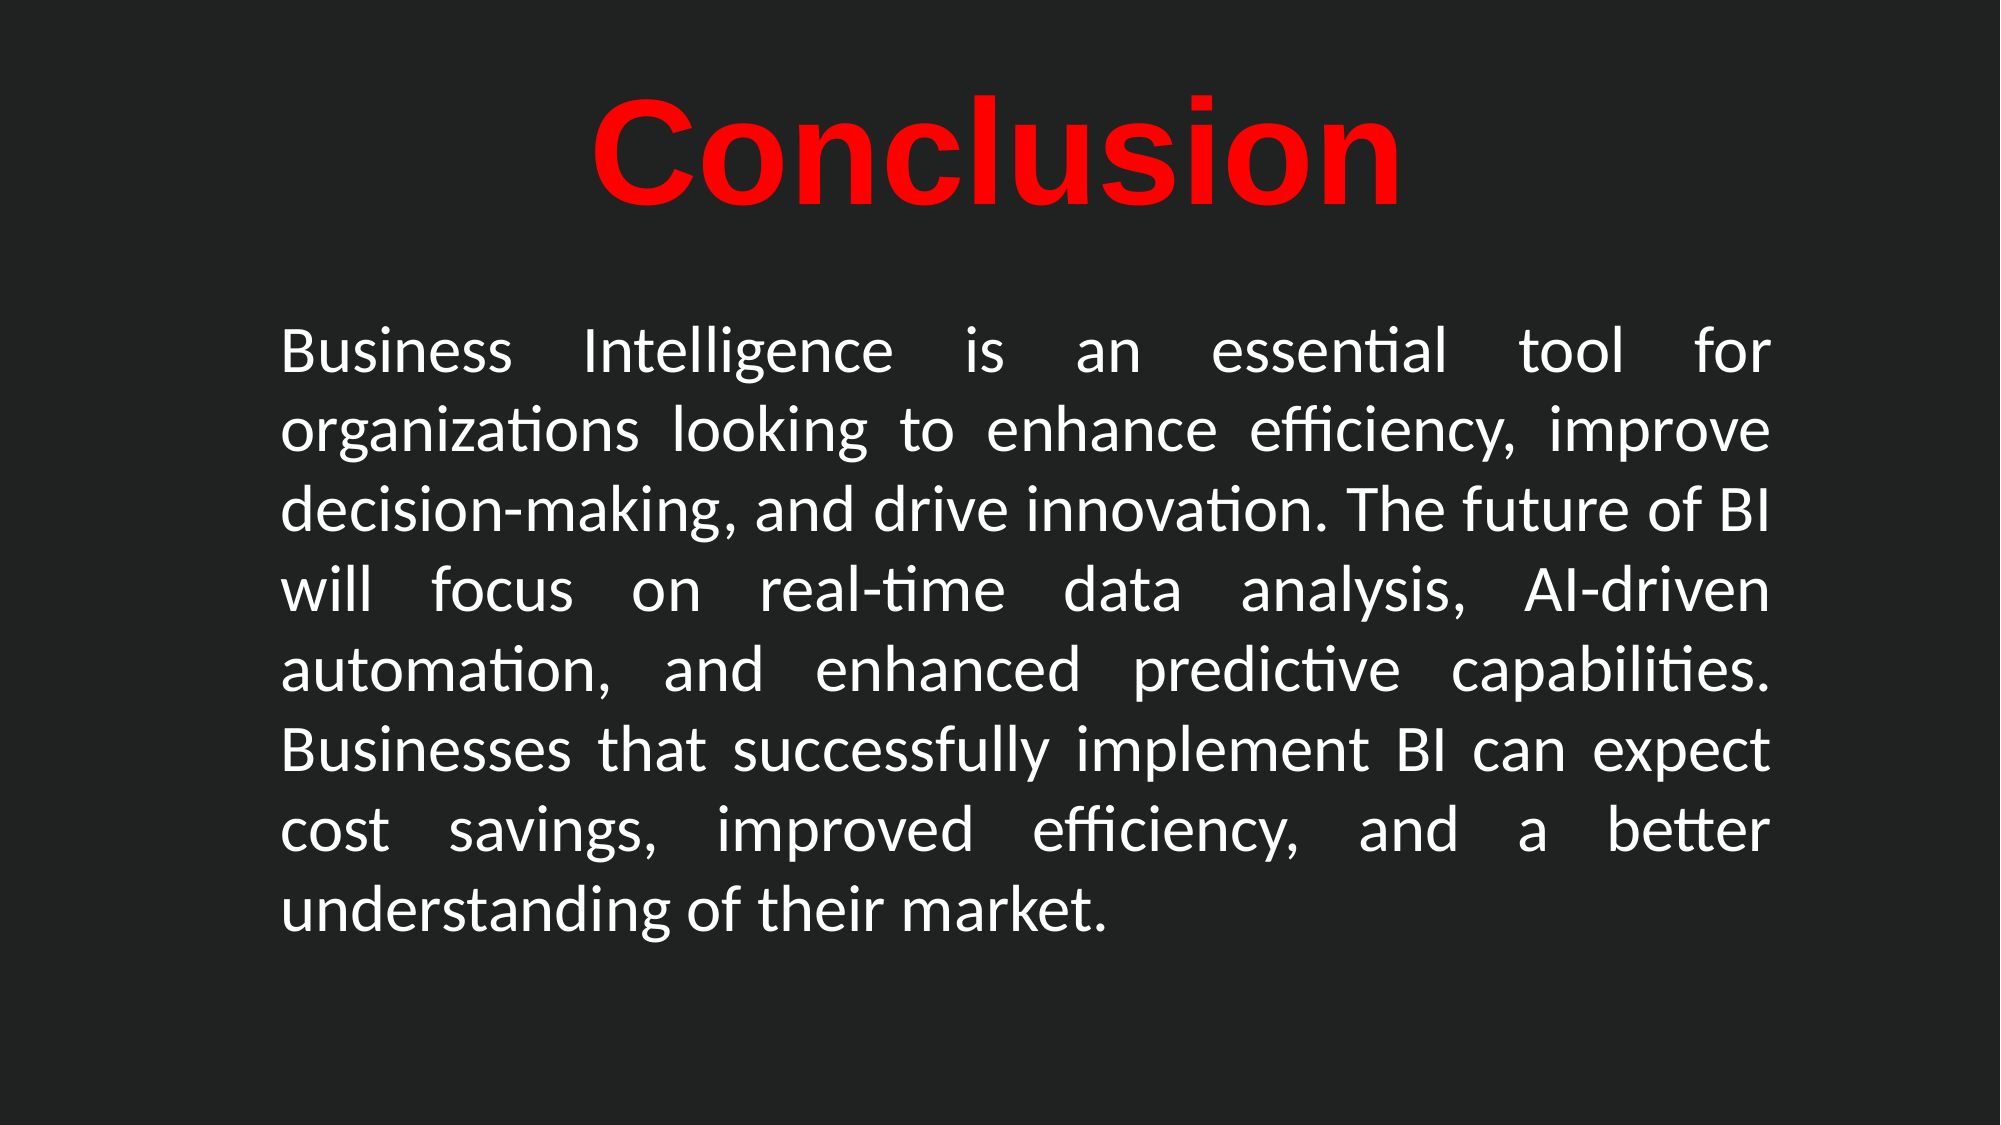

Conclusion
Business Intelligence is an essential tool for organizations looking to enhance efficiency, improve decision-making, and drive innovation. The future of BI will focus on real-time data analysis, AI-driven automation, and enhanced predictive capabilities. Businesses that successfully implement BI can expect cost savings, improved efficiency, and a better understanding of their market.